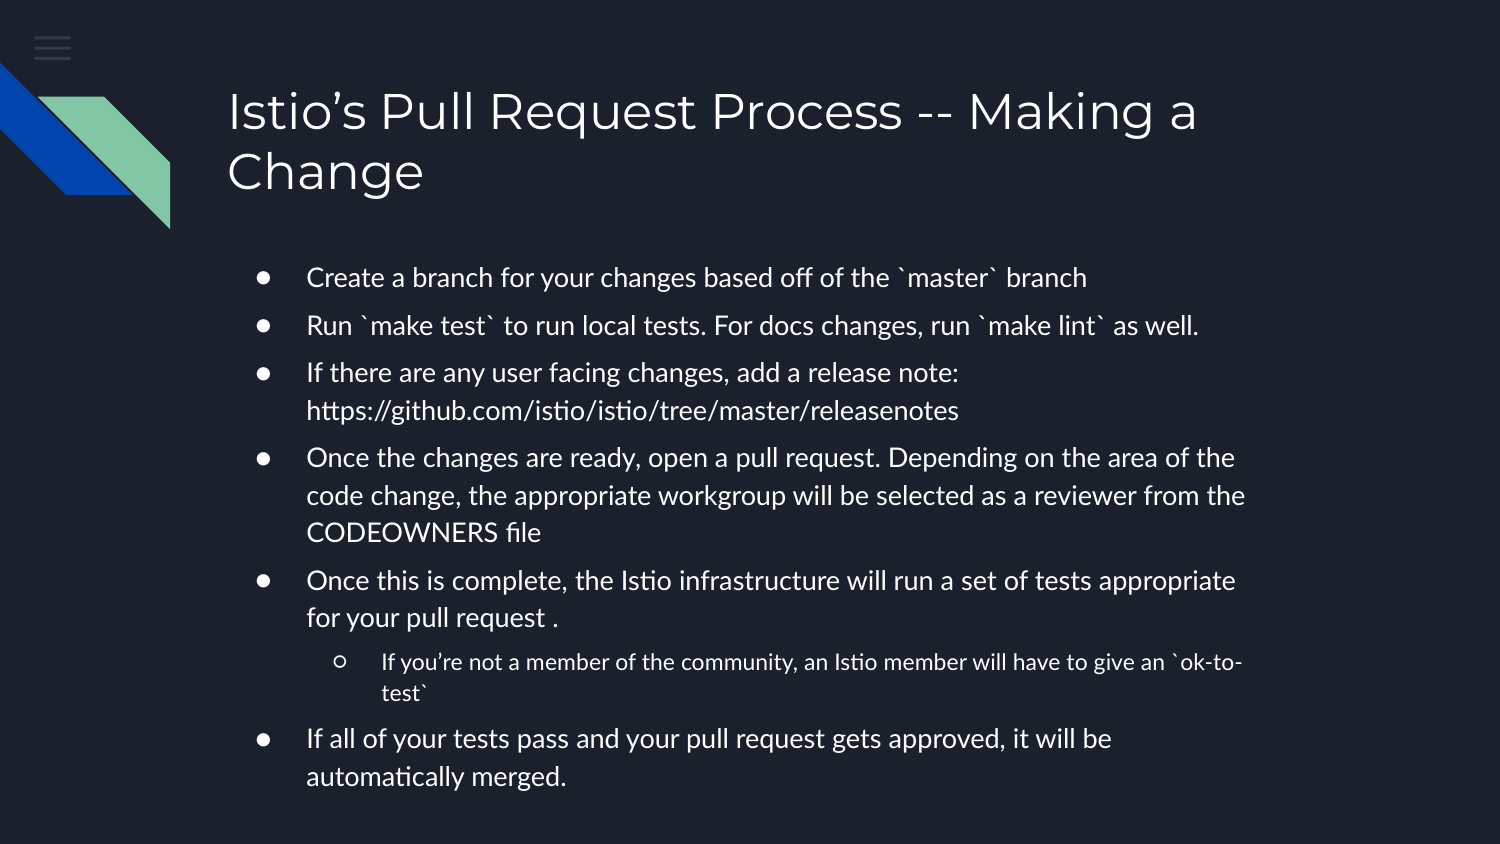

# Istio’s Pull Request Process -- Making a Change
Create a branch for your changes based off of the `master` branch
Run `make test` to run local tests. For docs changes, run `make lint` as well.
If there are any user facing changes, add a release note: https://github.com/istio/istio/tree/master/releasenotes
Once the changes are ready, open a pull request. Depending on the area of the code change, the appropriate workgroup will be selected as a reviewer from the CODEOWNERS file
Once this is complete, the Istio infrastructure will run a set of tests appropriate for your pull request .
If you’re not a member of the community, an Istio member will have to give an `ok-to-test`
If all of your tests pass and your pull request gets approved, it will be automatically merged.